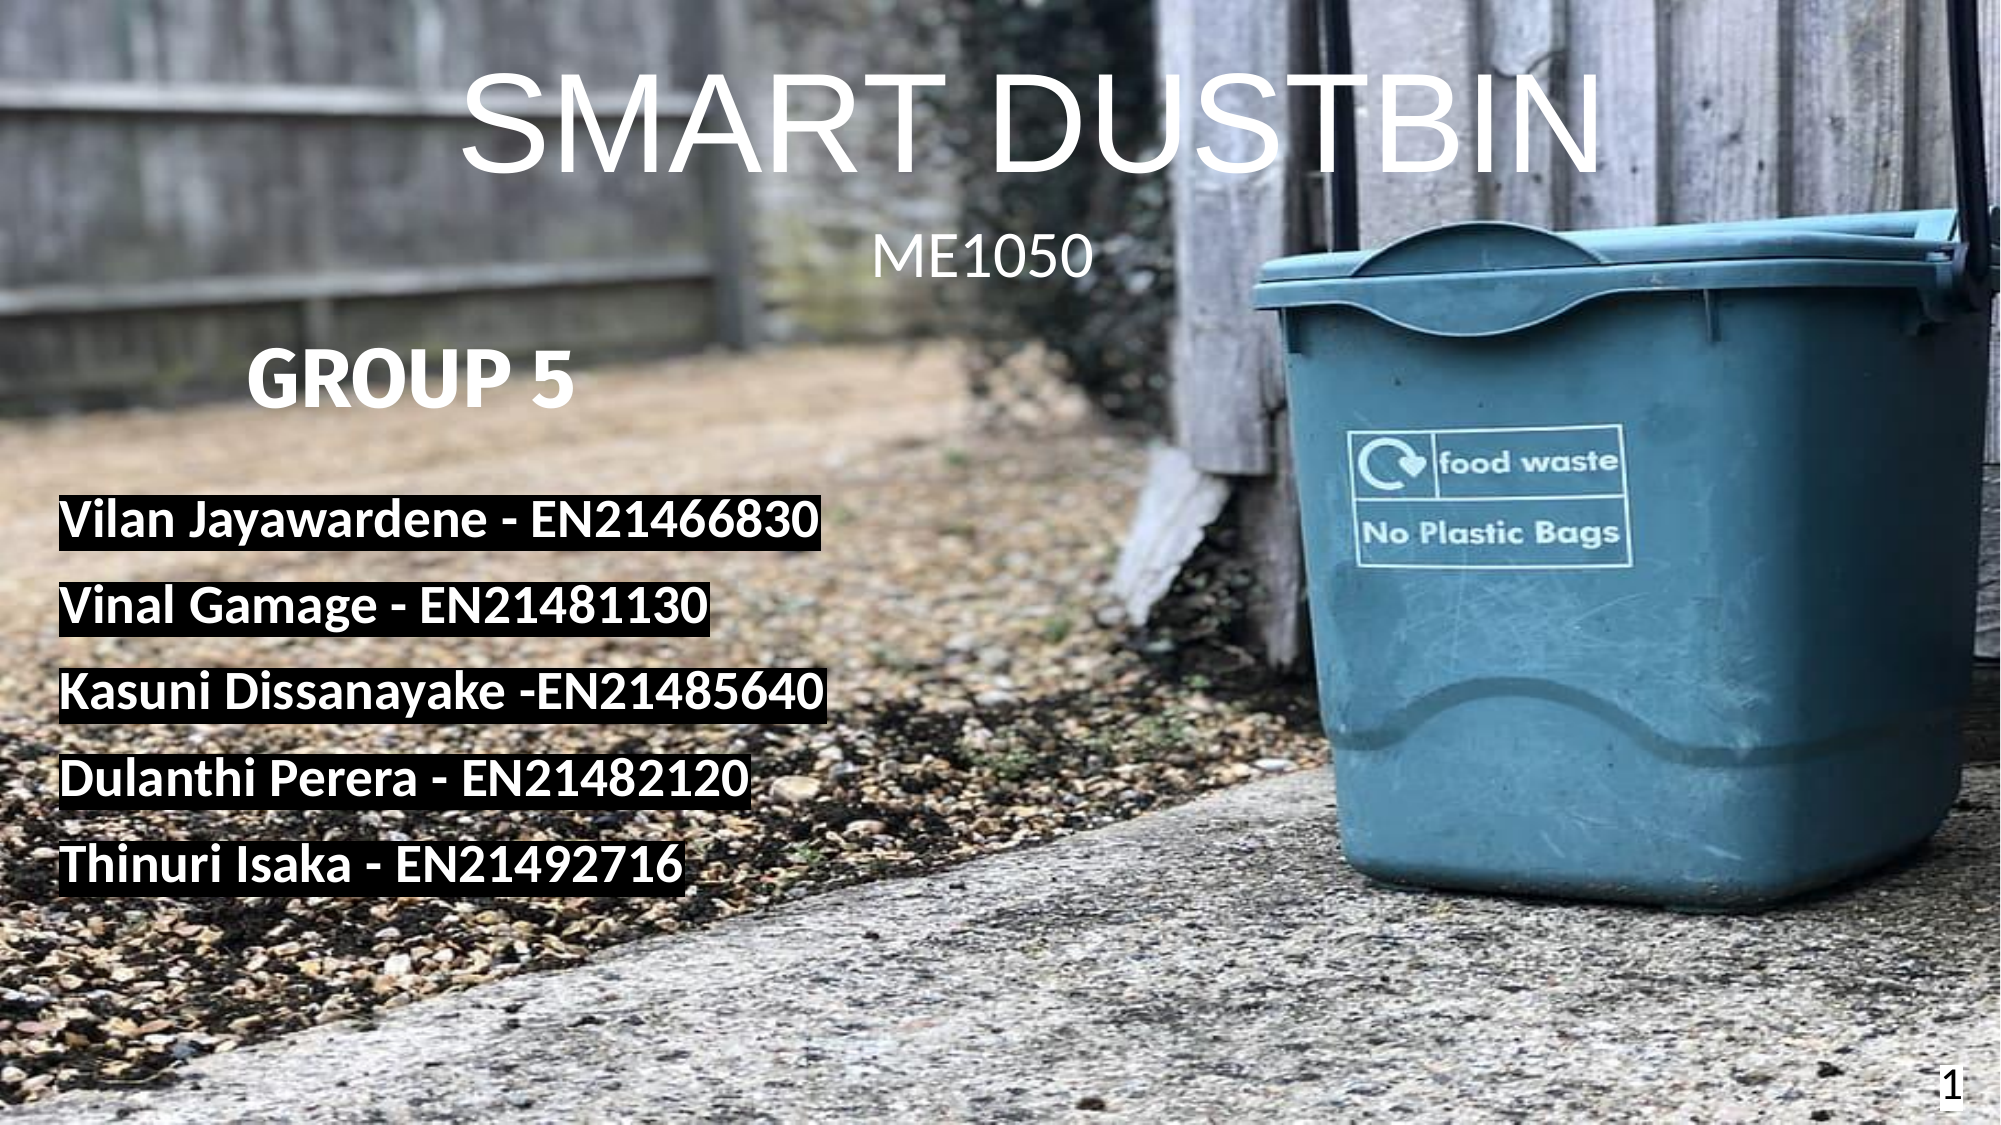

SMART DUSTBIN

  ME1050
GROUP 5
Vilan Jayawardene - EN21466830
Vinal Gamage - EN21481130
Kasuni Dissanayake -EN21485640
Dulanthi Perera - EN21482120
Thinuri Isaka - EN21492716

1